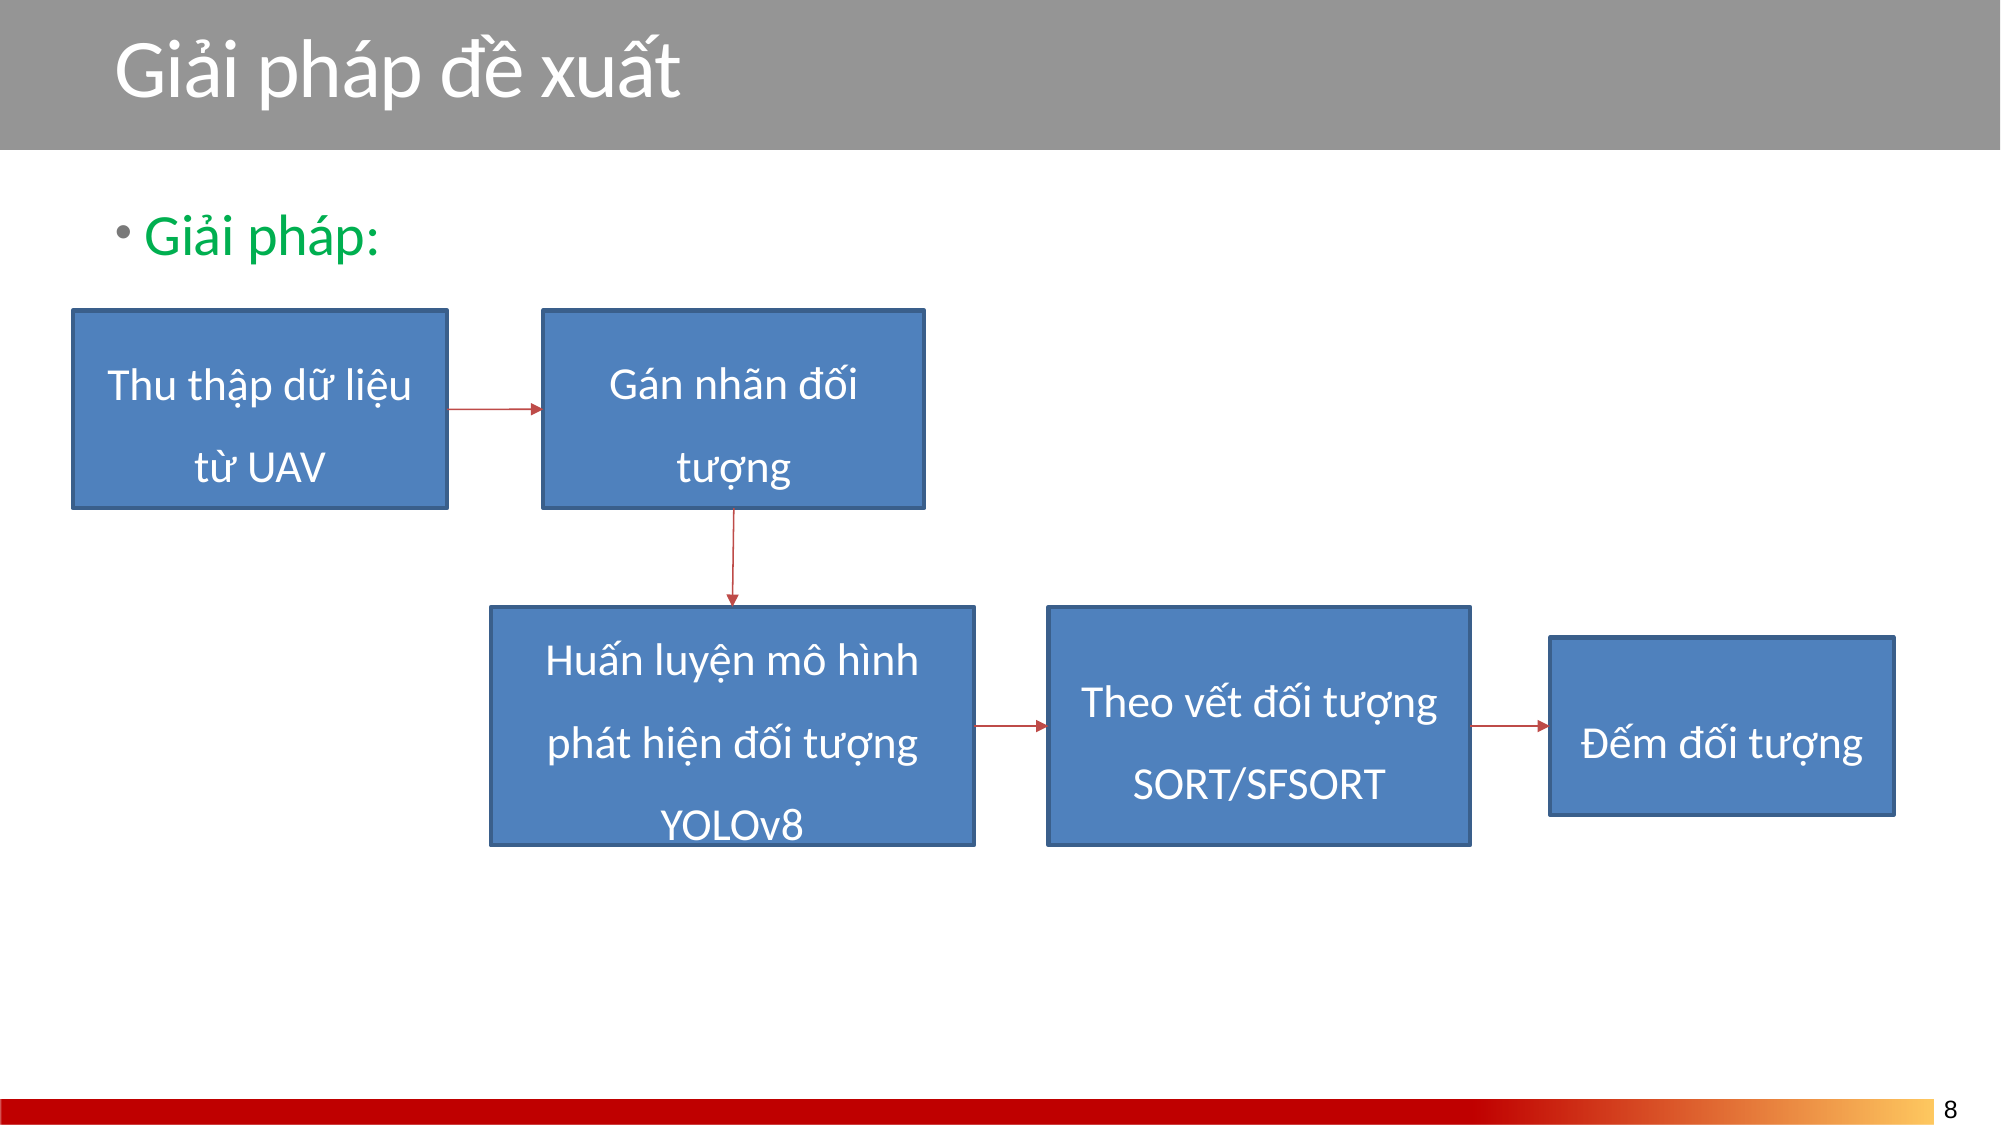

# Giải pháp đề xuất
Giải pháp:

Gán nhãn đối tượng
Thu thập dữ liệu từ UAV
Huấn luyện mô hình phát hiện đối tượng YOLOv8
Theo vết đối tượng SORT/SFSORT
Đếm đối tượng
8